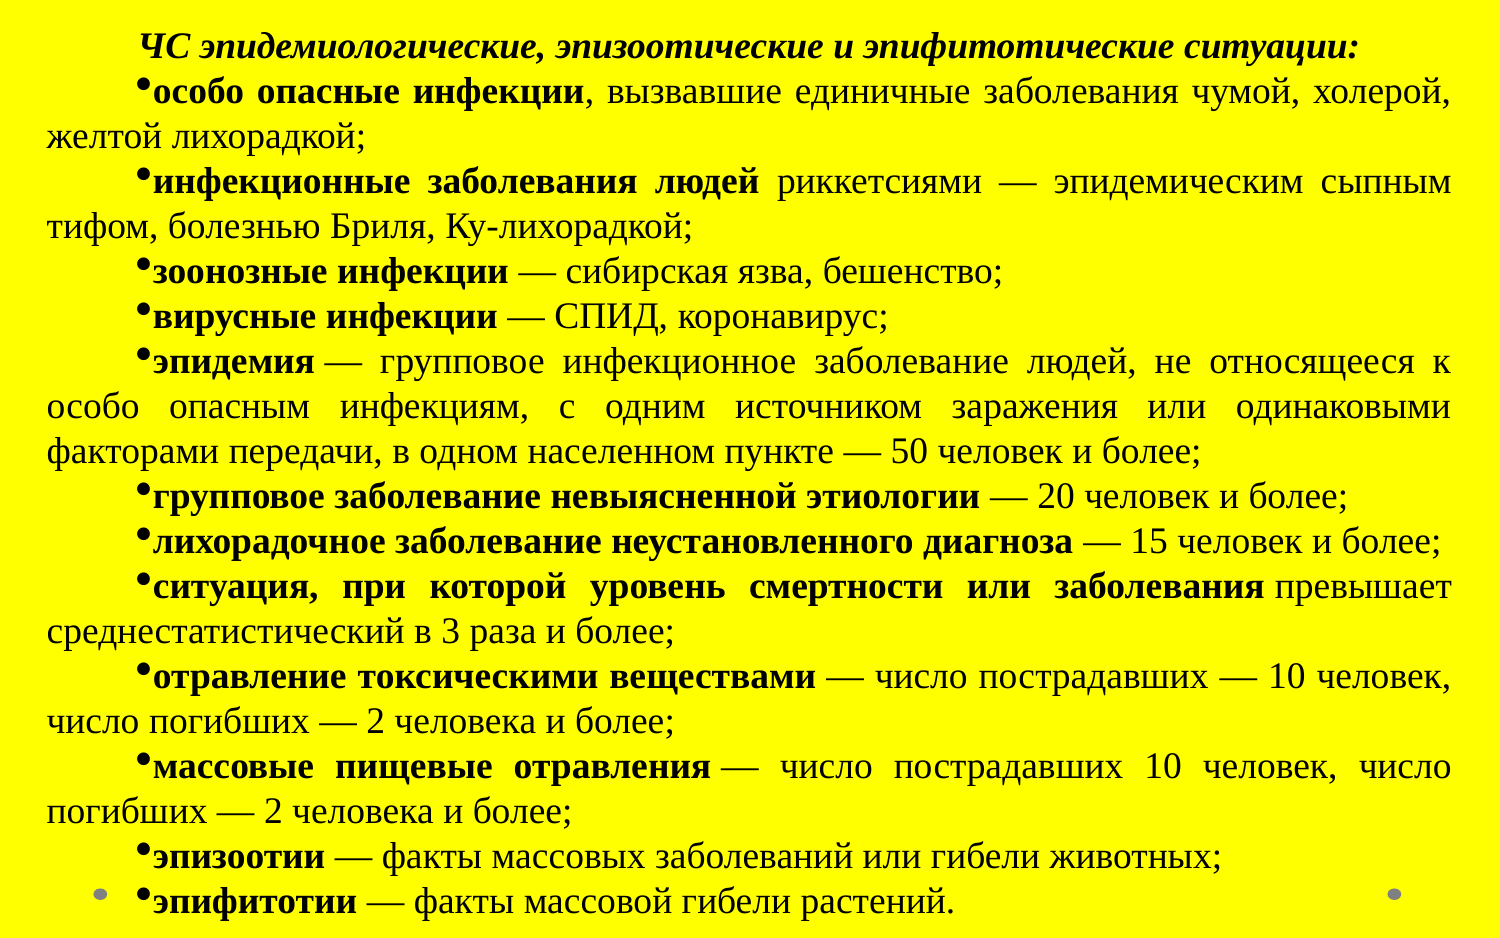

ЧС эпидемиологические, эпизоотические и эпифитотические ситуации:
особо опасные инфекции, вызвавшие единичные заболевания чумой, холерой, желтой лихорадкой;
инфекционные заболевания людей риккетсиями — эпидемическим сыпным тифом, болезнью Бриля, Ку-лихорадкой;
зоонозные инфекции — сибирская язва, бешенство;
вирусные инфекции — СПИД, коронавирус;
эпидемия — групповое инфекционное заболевание людей, не относящееся к особо опасным инфекциям, с одним источником заражения или одинаковыми факторами передачи, в одном населенном пункте — 50 человек и более;
групповое заболевание невыясненной этиологии — 20 человек и более;
лихорадочное заболевание неустановленного диагноза — 15 человек и более;
ситуация, при которой уровень смертности или заболевания превышает среднестатистический в 3 раза и более;
отравление токсическими веществами — число пострадавших — 10 человек, число погибших — 2 человека и более;
массовые пищевые отравления — число пострадавших 10 человек, число погибших — 2 человека и более;
эпизоотии — факты массовых заболеваний или гибели животных;
эпифитотии — факты массовой гибели растений.